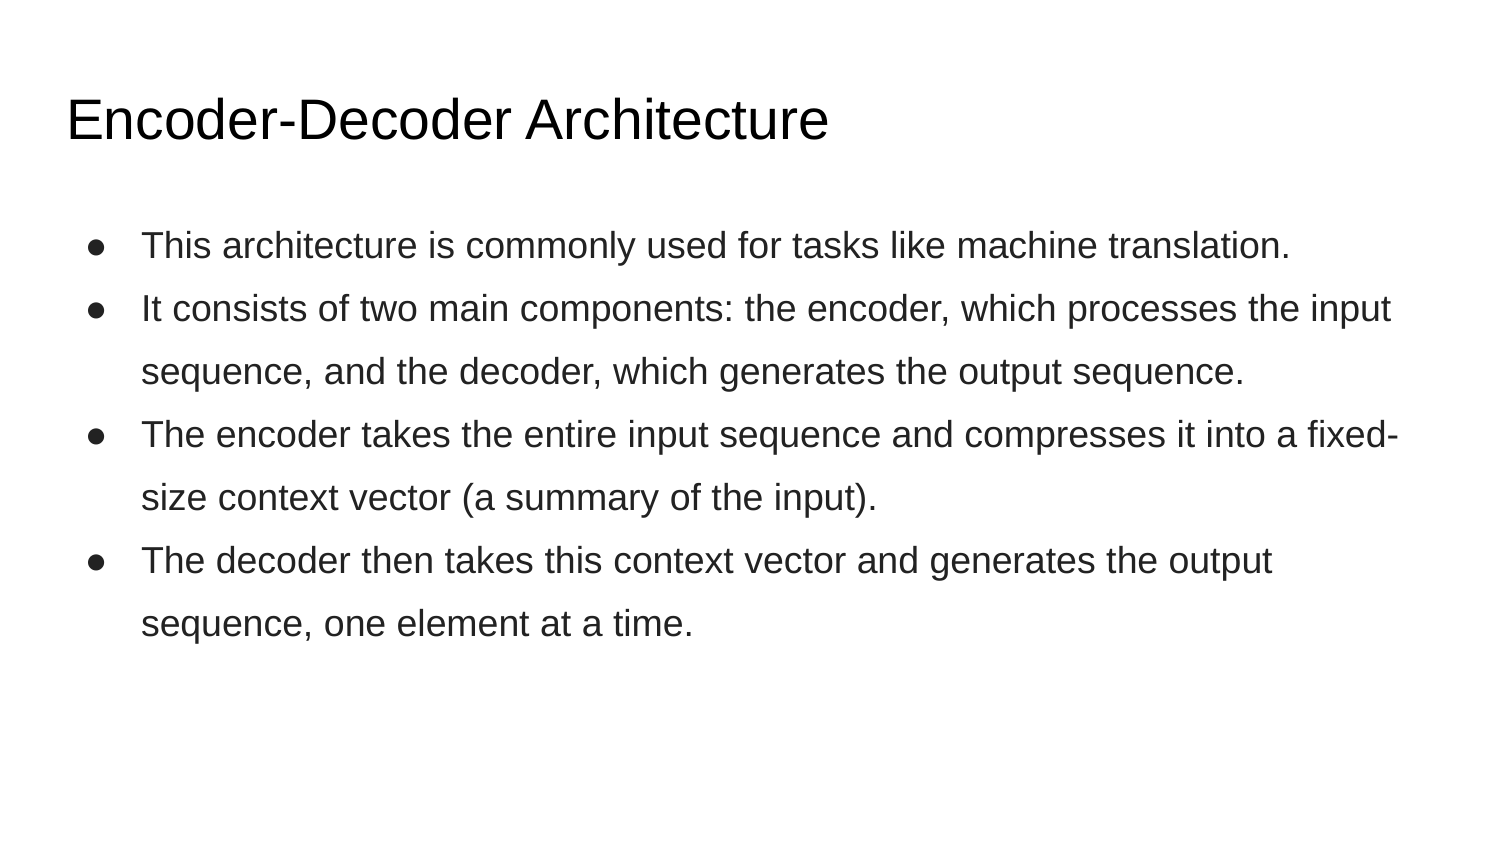

# Encoder-Decoder Architecture

This architecture is commonly used for tasks like machine translation.
It consists of two main components: the encoder, which processes the input sequence, and the decoder, which generates the output sequence.
The encoder takes the entire input sequence and compresses it into a fixed-size context vector (a summary of the input).
The decoder then takes this context vector and generates the output sequence, one element at a time.